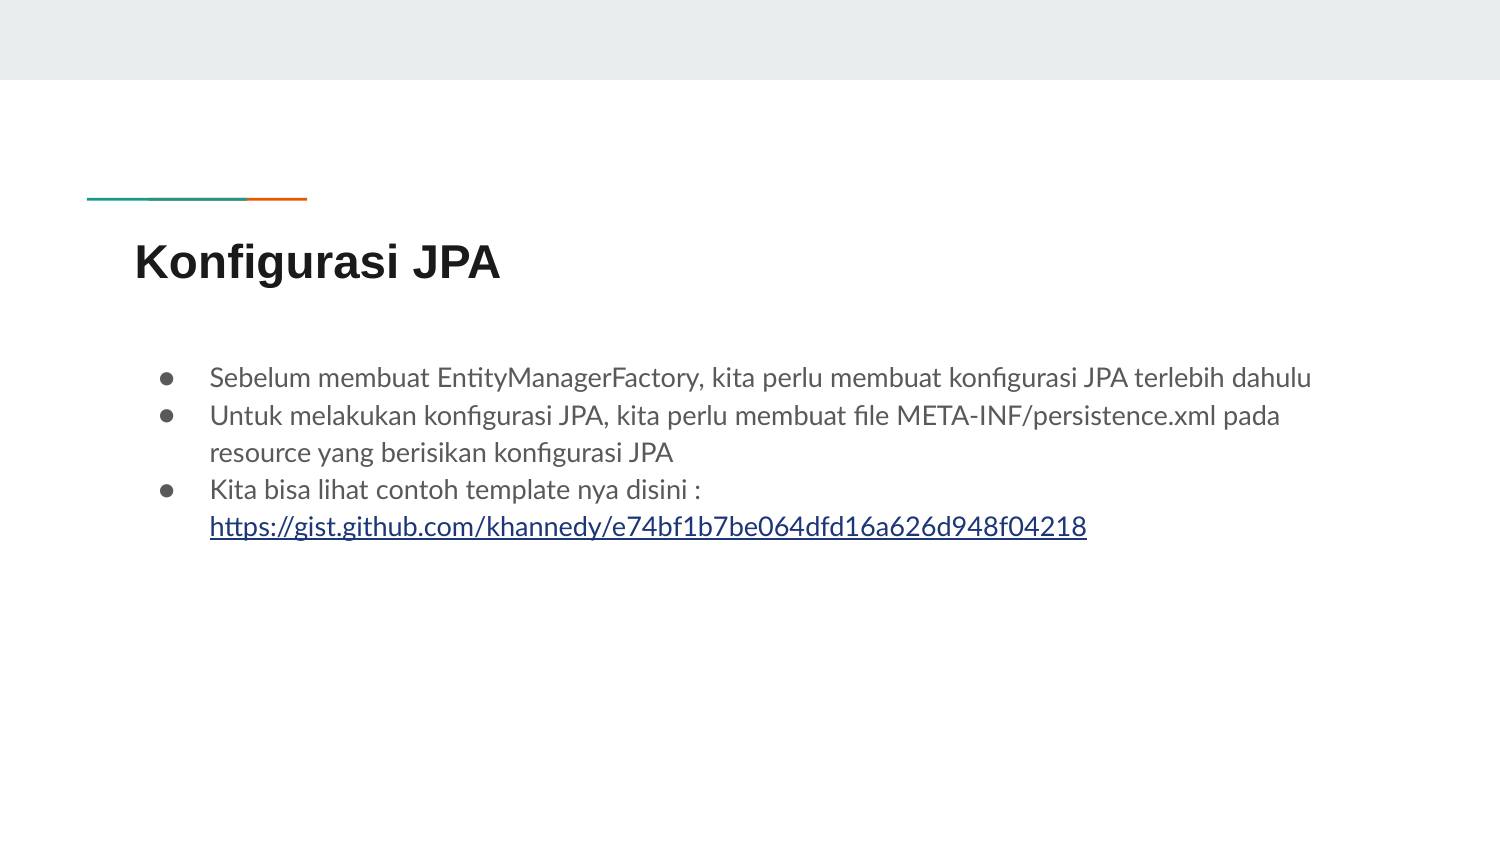

# Konfigurasi JPA
Sebelum membuat EntityManagerFactory, kita perlu membuat konfigurasi JPA terlebih dahulu
Untuk melakukan konfigurasi JPA, kita perlu membuat file META-INF/persistence.xml pada resource yang berisikan konfigurasi JPA
Kita bisa lihat contoh template nya disini : https://gist.github.com/khannedy/e74bf1b7be064dfd16a626d948f04218